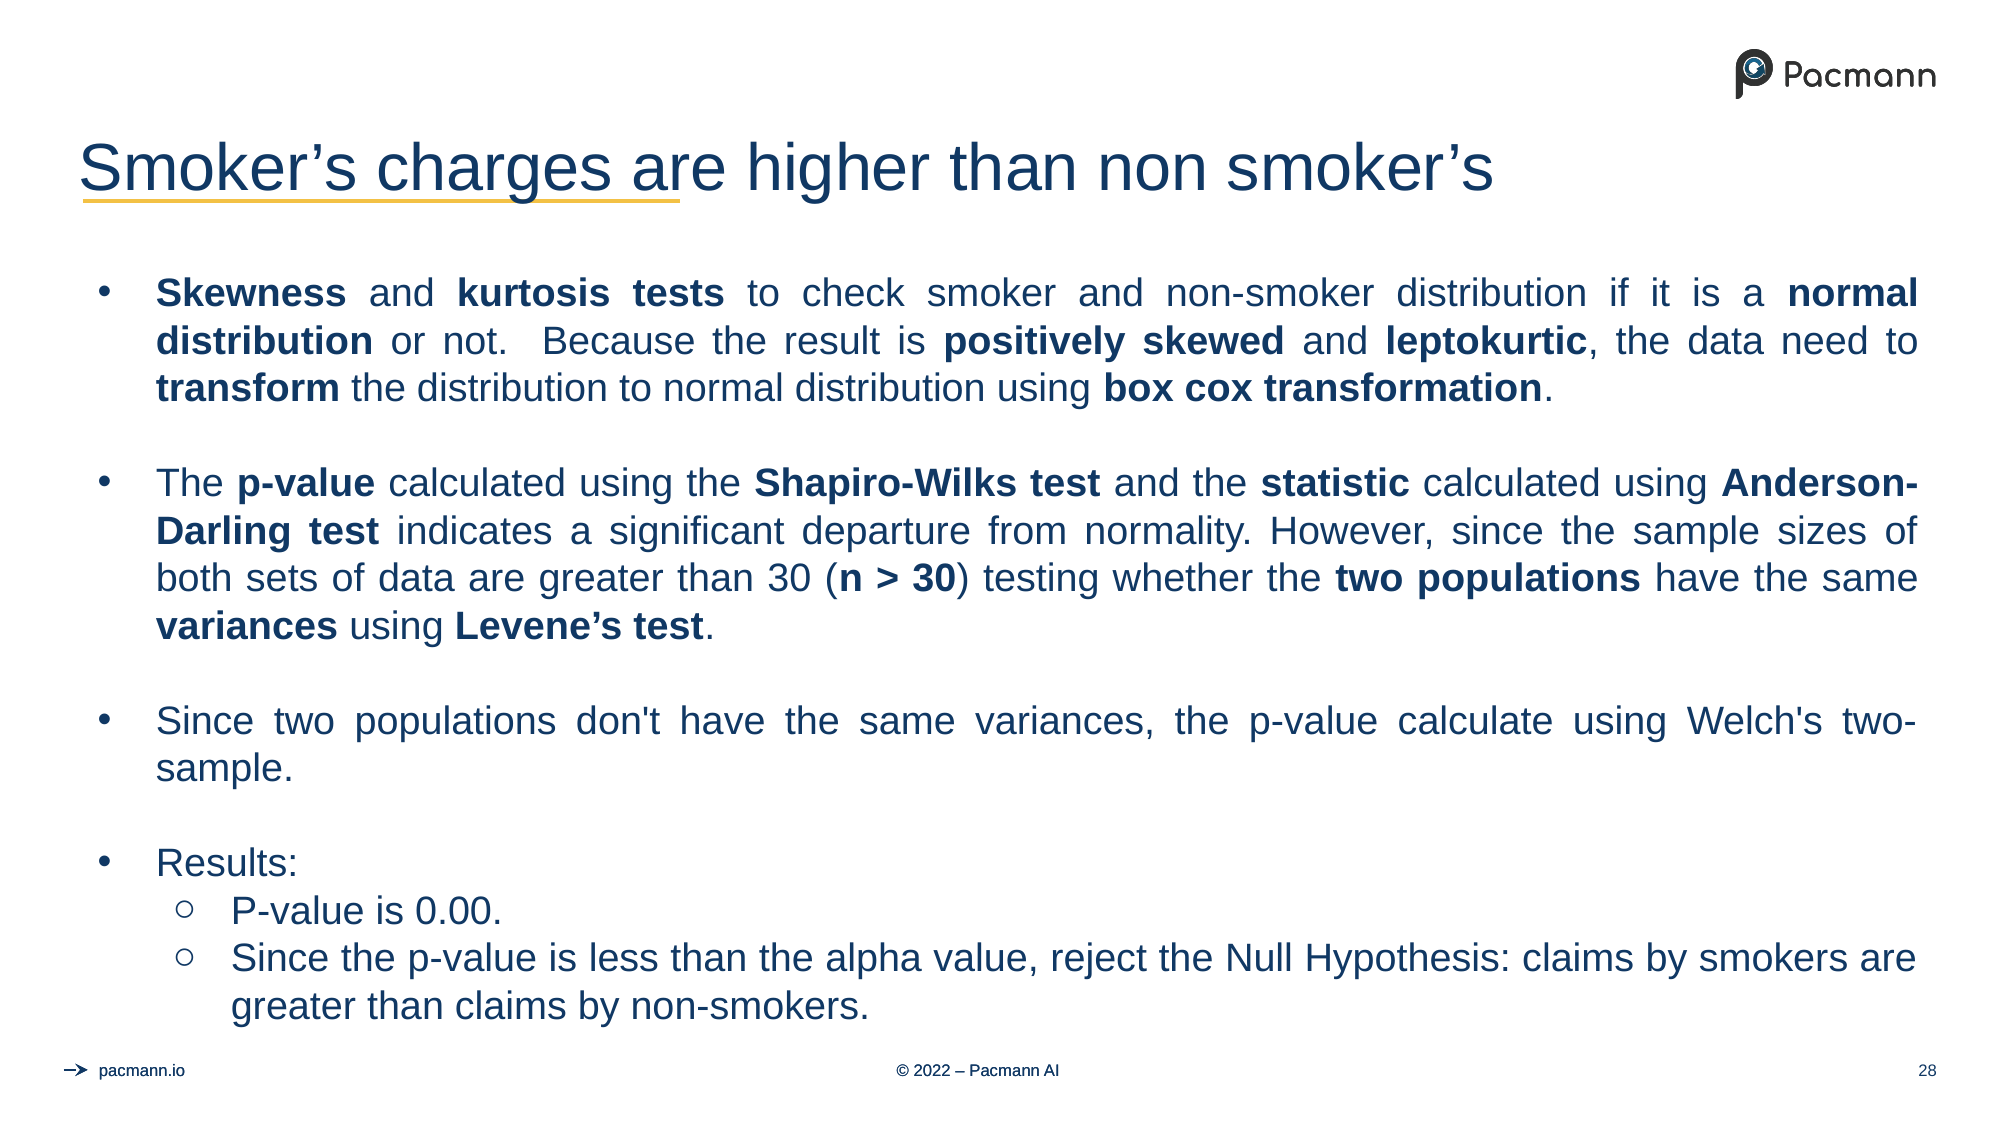

# Smoker’s charges are higher than non smoker’s
Skewness and kurtosis tests to check smoker and non-smoker distribution if it is a normal distribution or not.  Because the result is positively skewed and leptokurtic, the data need to transform the distribution to normal distribution using box cox transformation.

The p-value calculated using the Shapiro-Wilks test and the statistic calculated using Anderson-Darling test indicates a significant departure from normality. However, since the sample sizes of both sets of data are greater than 30 (n > 30) testing whether the two populations have the same variances using Levene’s test.

Since two populations don't have the same variances, the p-value calculate using Welch's two-sample.

Results:
P-value is 0.00.
Since the p-value is less than the alpha value, reject the Null Hypothesis: claims by smokers are greater than claims by non-smokers.